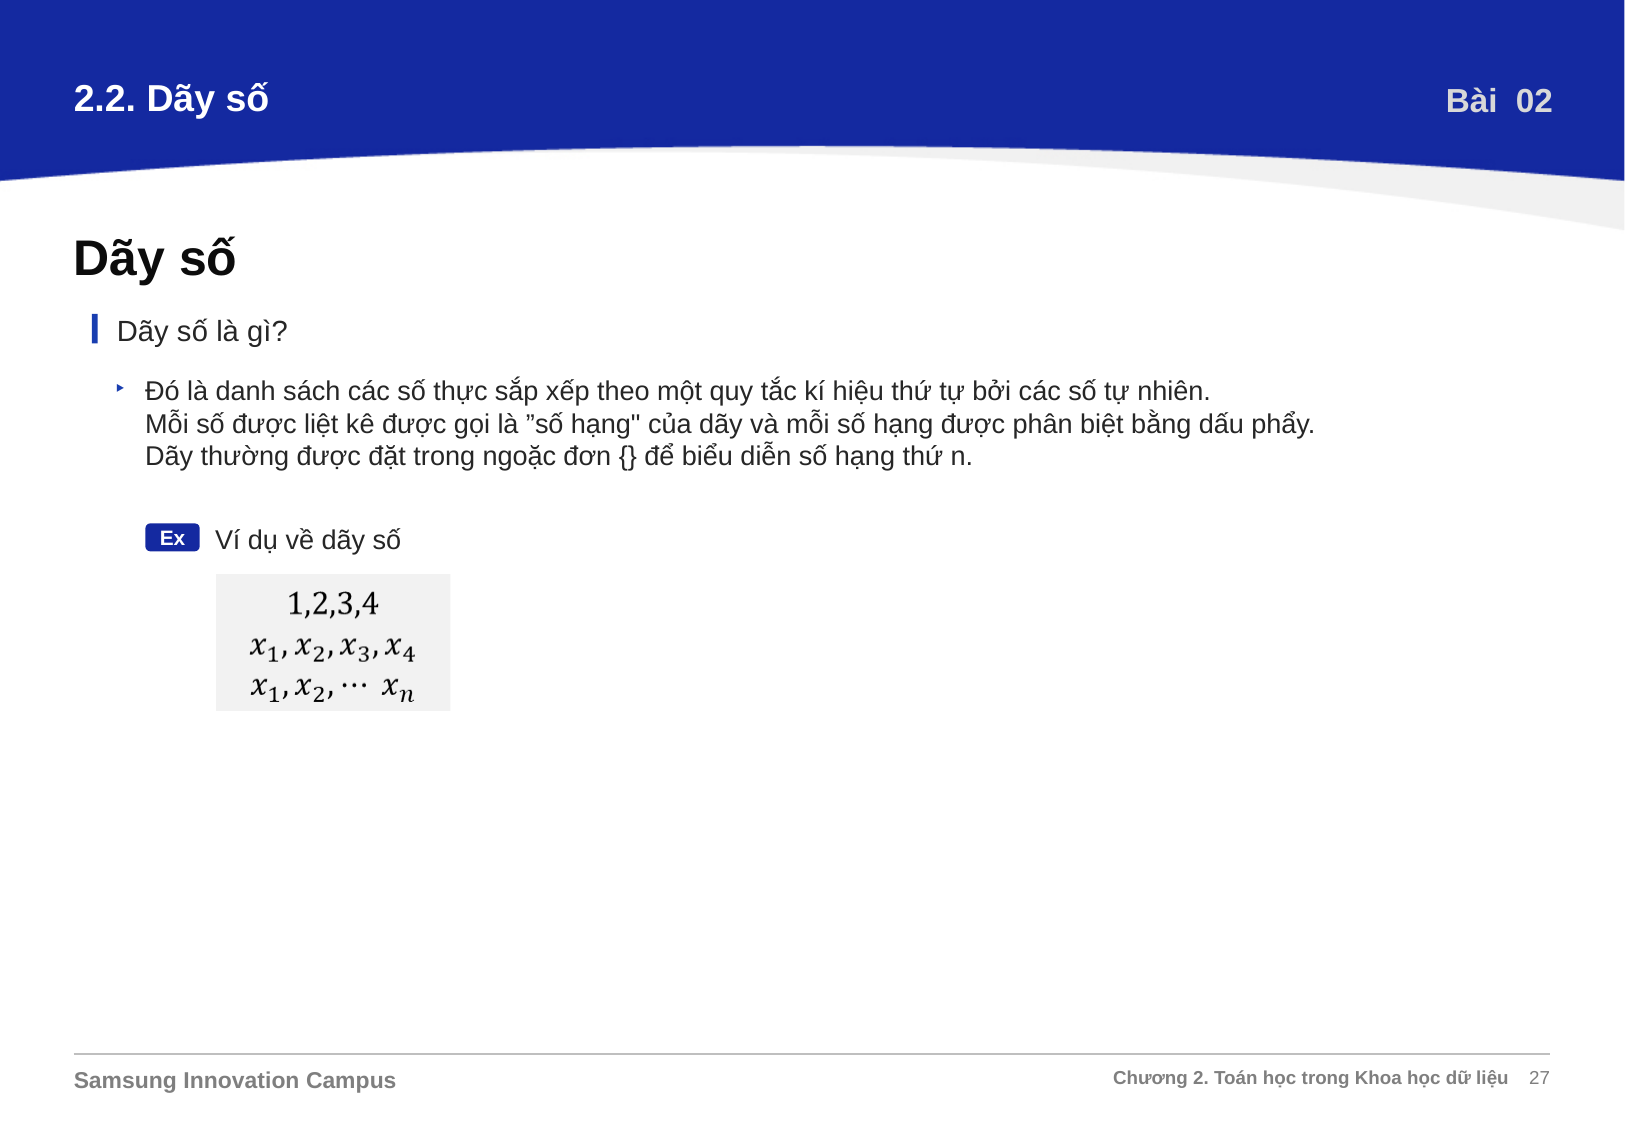

2.2. Dãy số
Bài  02
Dãy số
Dãy số là gì?

Đó là danh sách các số thực sắp xếp theo một quy tắc kí hiệu thứ tự bởi các số tự nhiên.
Mỗi số được liệt kê được gọi là ”số hạng" của dãy và mỗi số hạng được phân biệt bằng dấu phẩy.
Dãy thường được đặt trong ngoặc đơn {} để biểu diễn số hạng thứ n.

Ví dụ về dãy số
Ex